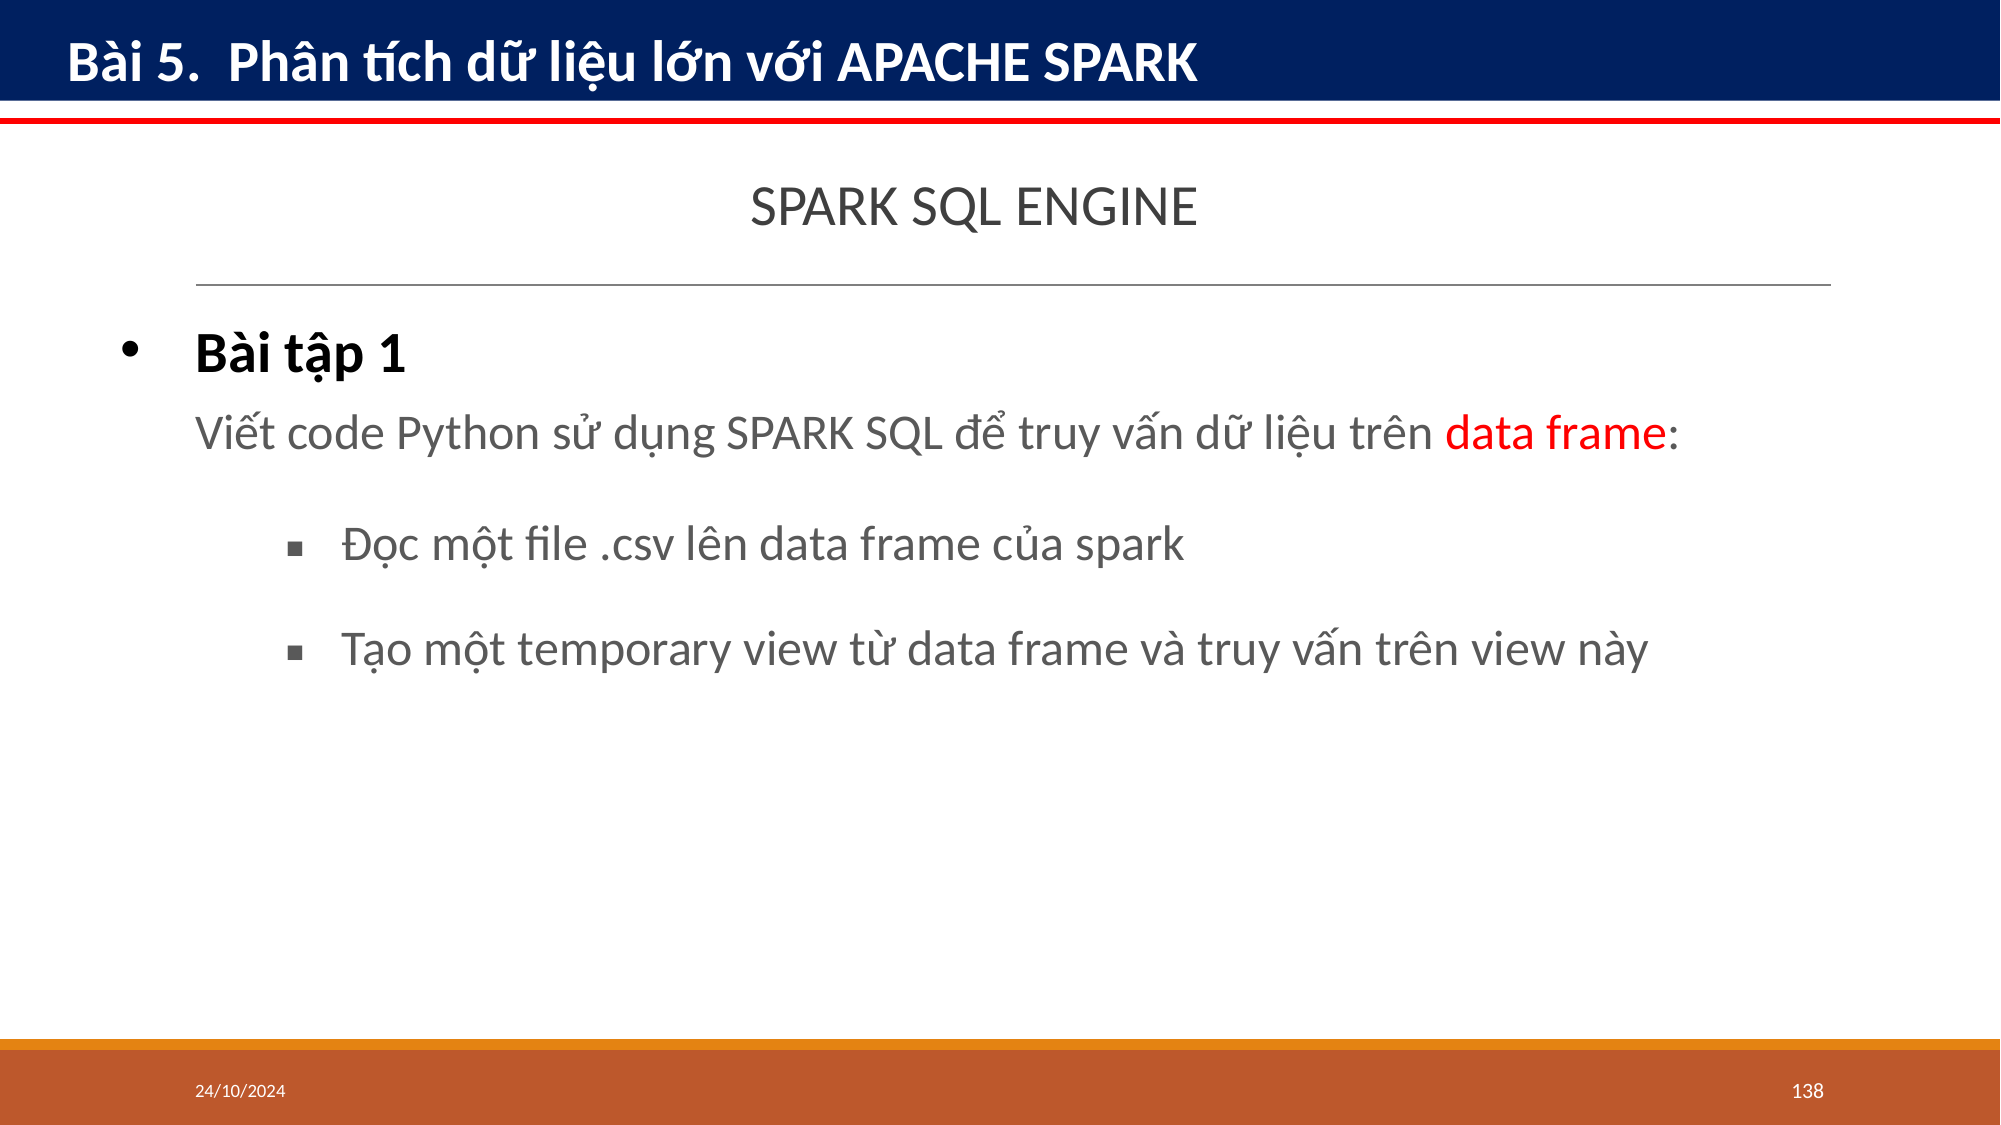

Bài 5.  Phân tích dữ liệu lớn với APACHE SPARK
SPARK SQL ENGINE
Bài tập 1
Viết code Python sử dụng SPARK SQL để truy vấn dữ liệu trên data frame:
Đọc một file .csv lên data frame của spark
Tạo một temporary view từ data frame và truy vấn trên view này
24/10/2024
138